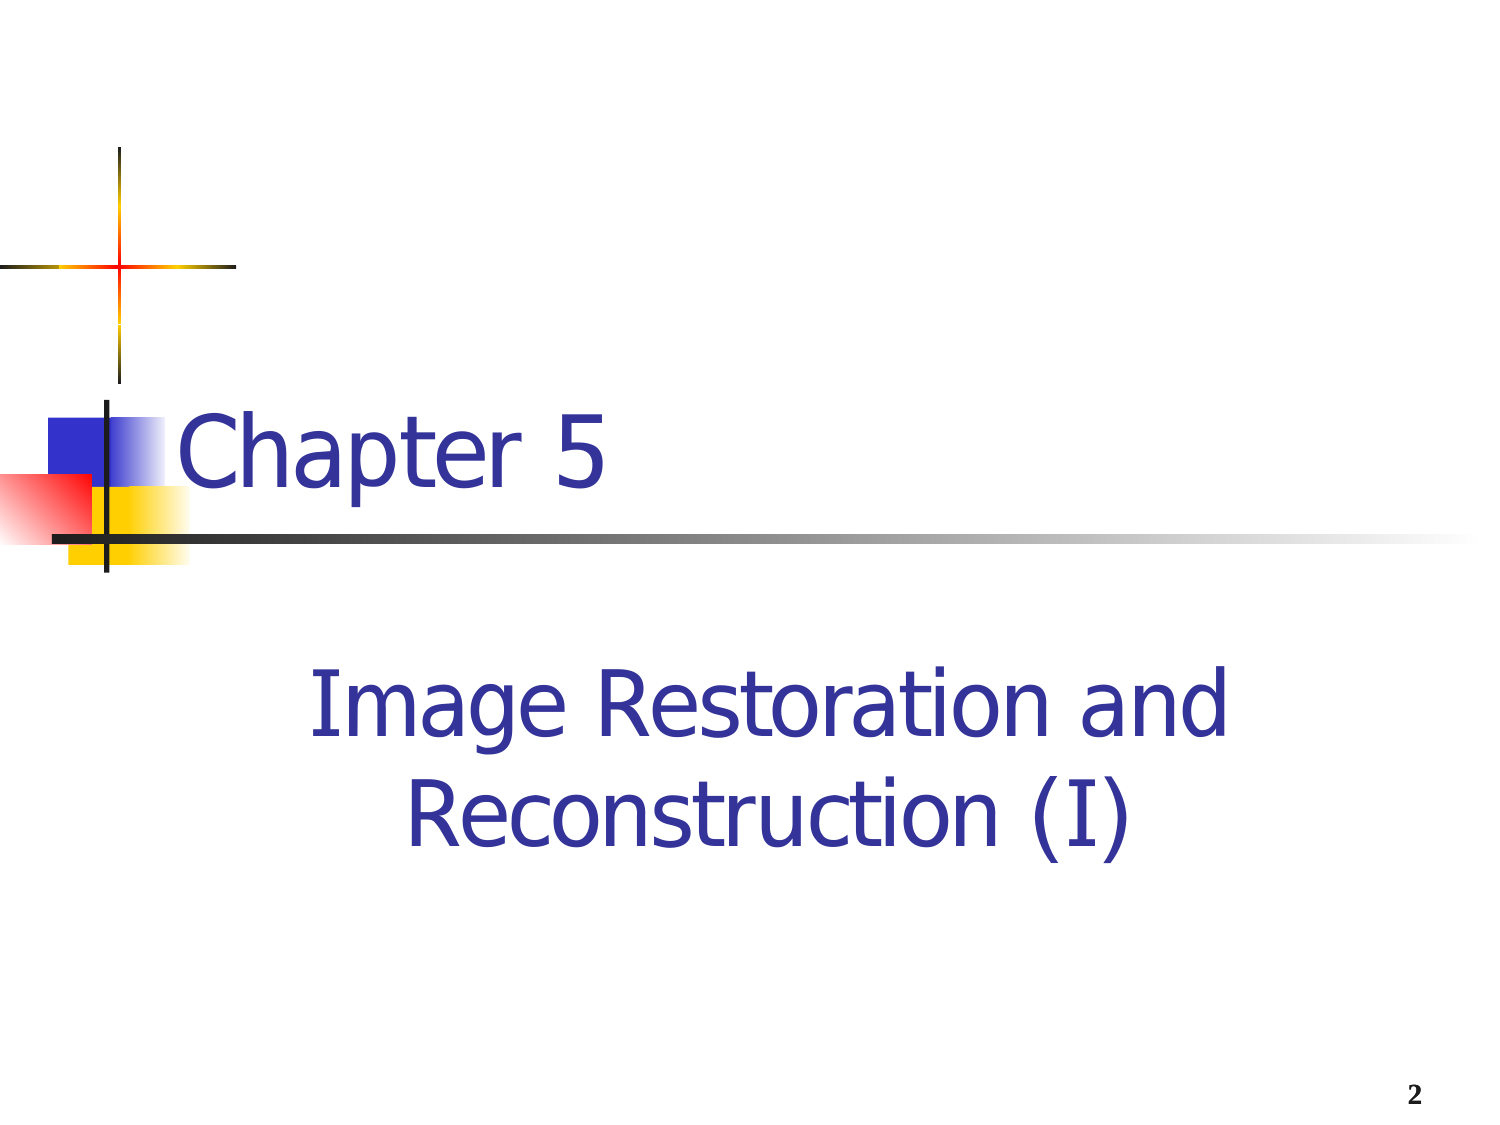

# Chapter 5
Image Restoration and Reconstruction (I)
2
2